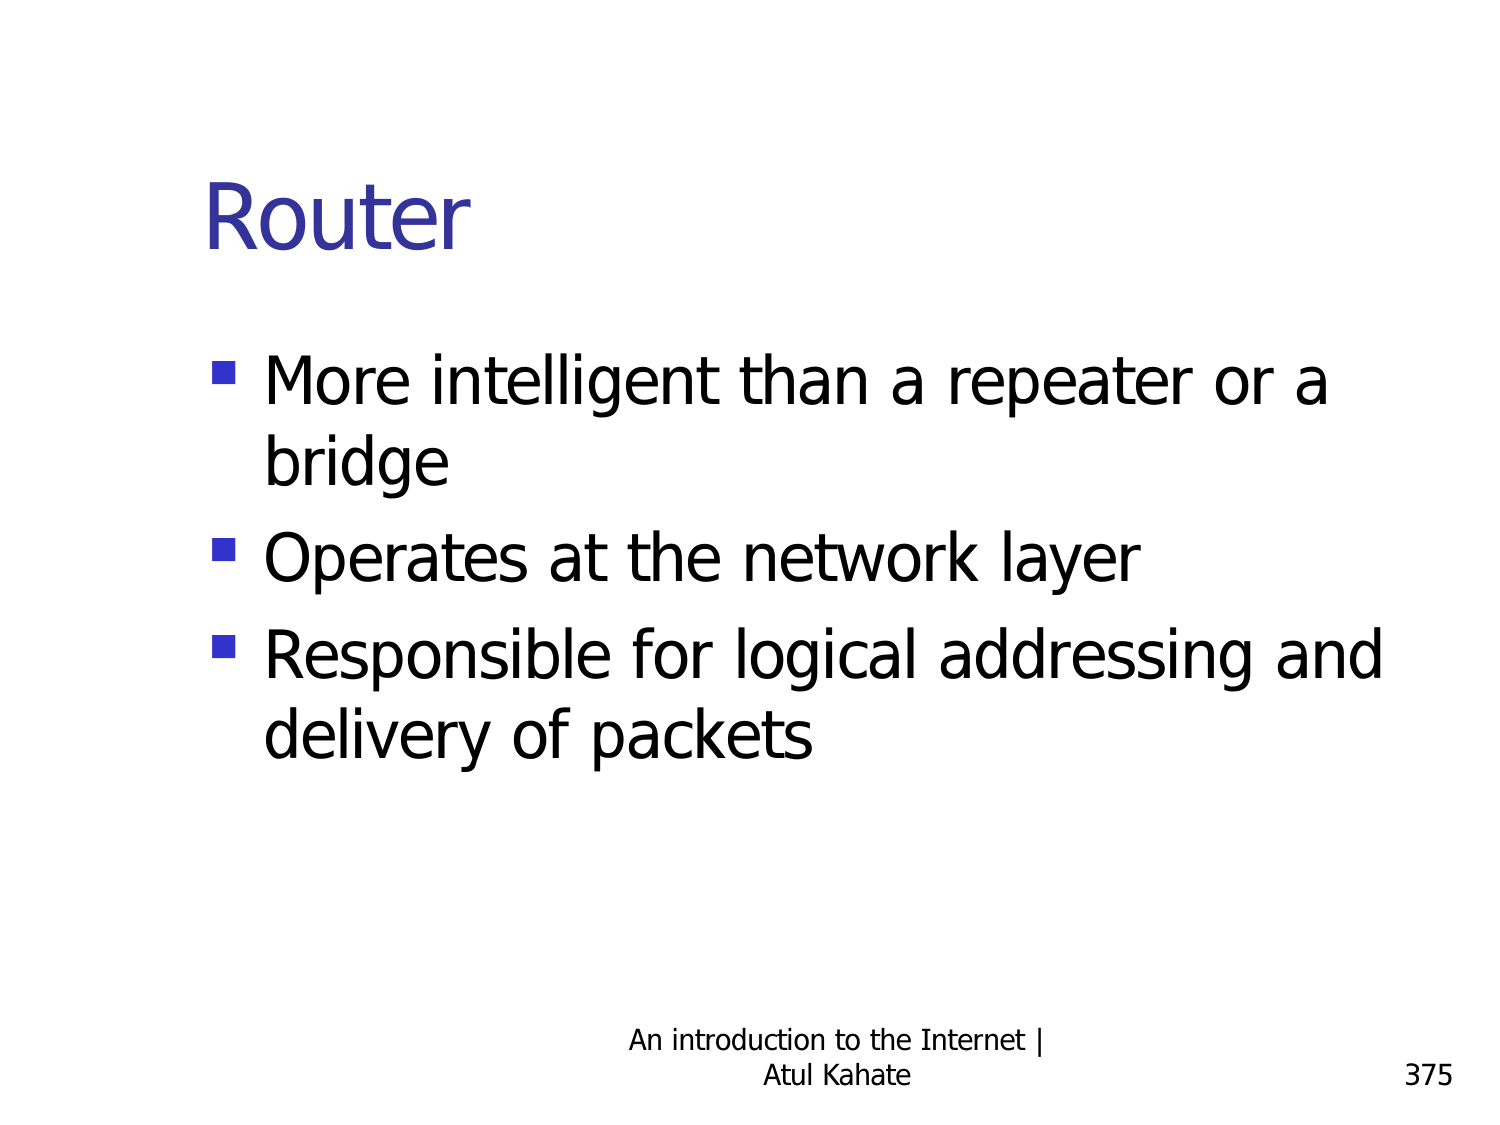

Router
More intelligent than a repeater or a bridge
Operates at the network layer
Responsible for logical addressing and delivery of packets

An introduction to the Internet | Atul Kahate
375